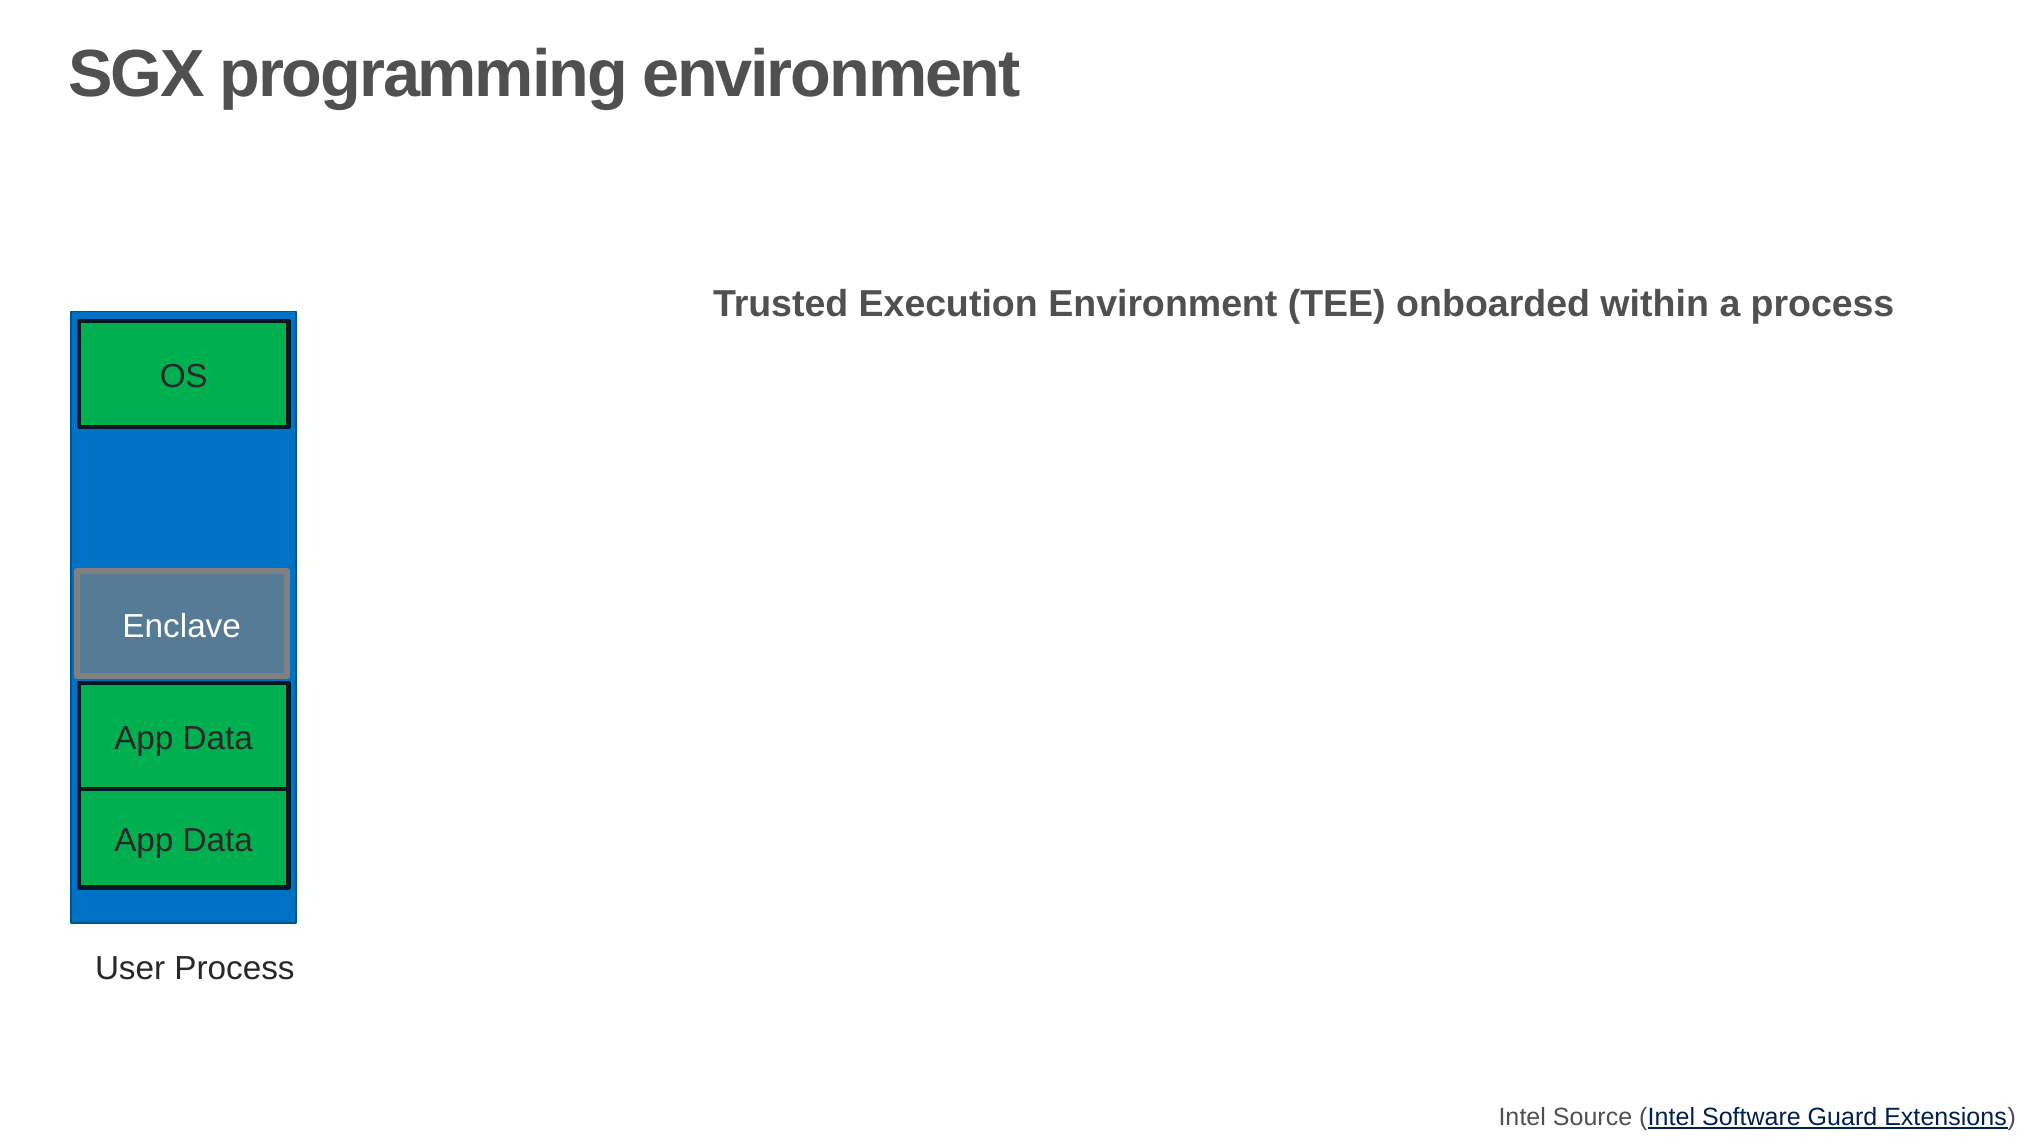

# SGX programming environment
Trusted Execution Environment (TEE) onboarded within a process

OS

Enclave
App Data

App Data

User Process
Intel Source (Intel Software Guard Extensions)